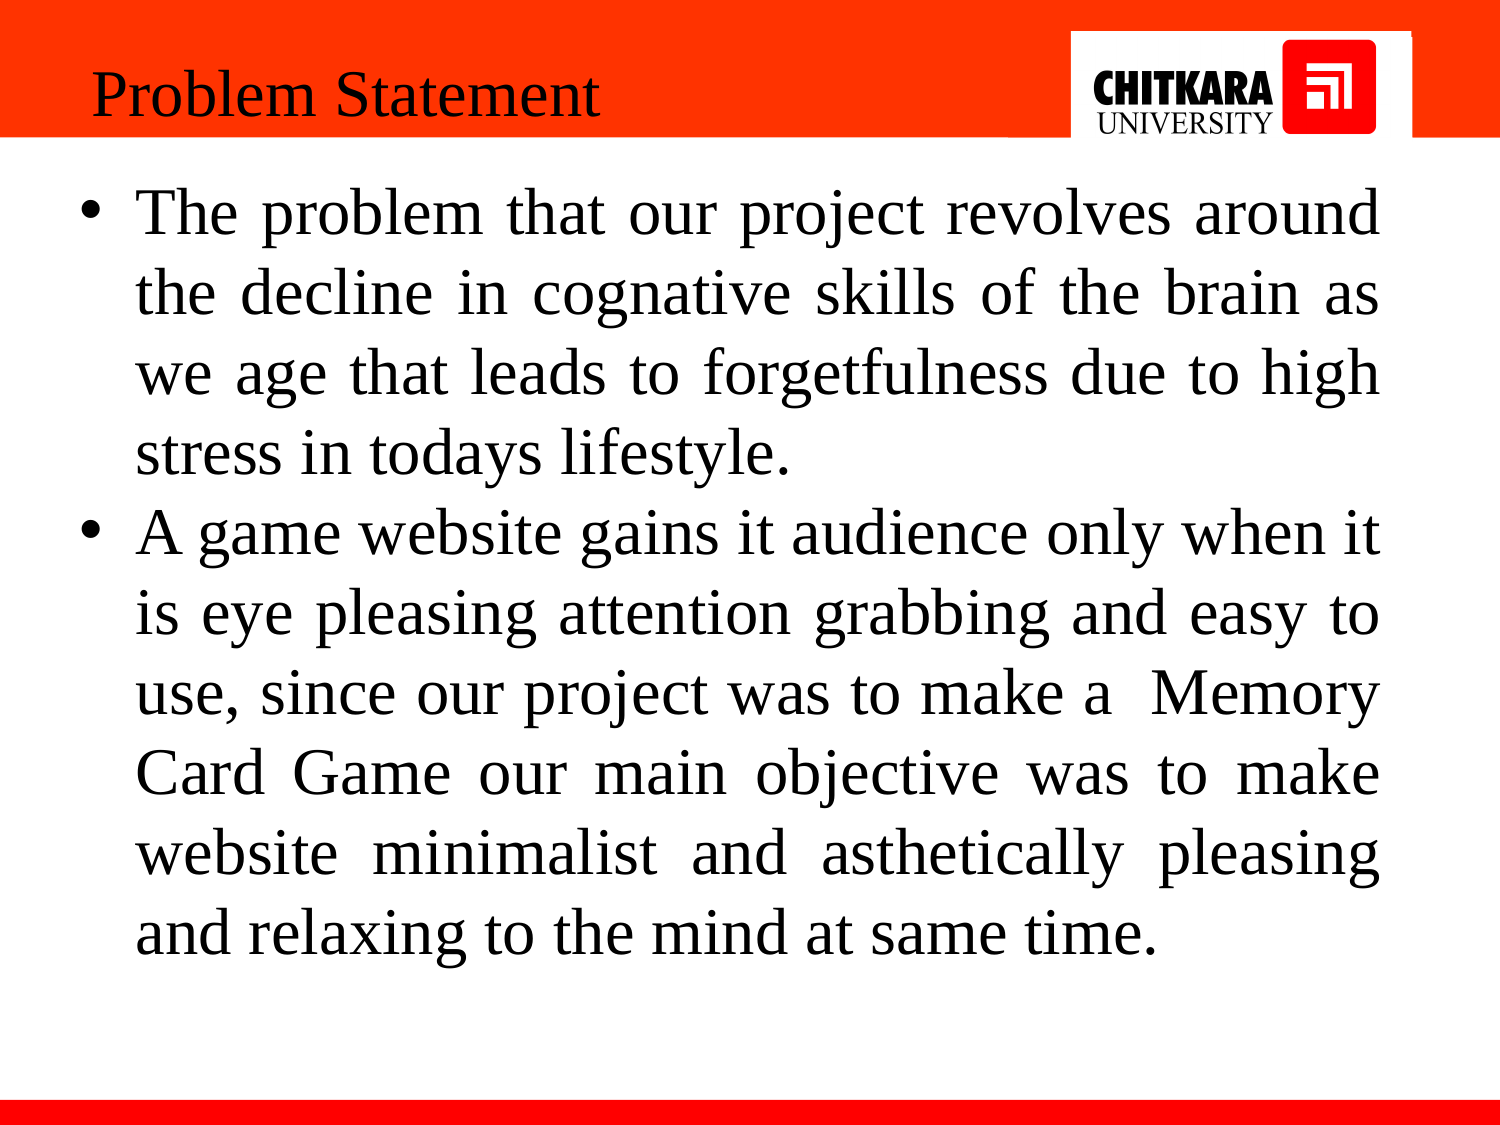

Problem Statement
The problem that our project revolves around the decline in cognative skills of the brain as we age that leads to forgetfulness due to high stress in todays lifestyle.
A game website gains it audience only when it is eye pleasing attention grabbing and easy to use, since our project was to make a  Memory Card Game our main objective was to make website minimalist and asthetically pleasing and relaxing to the mind at same time.